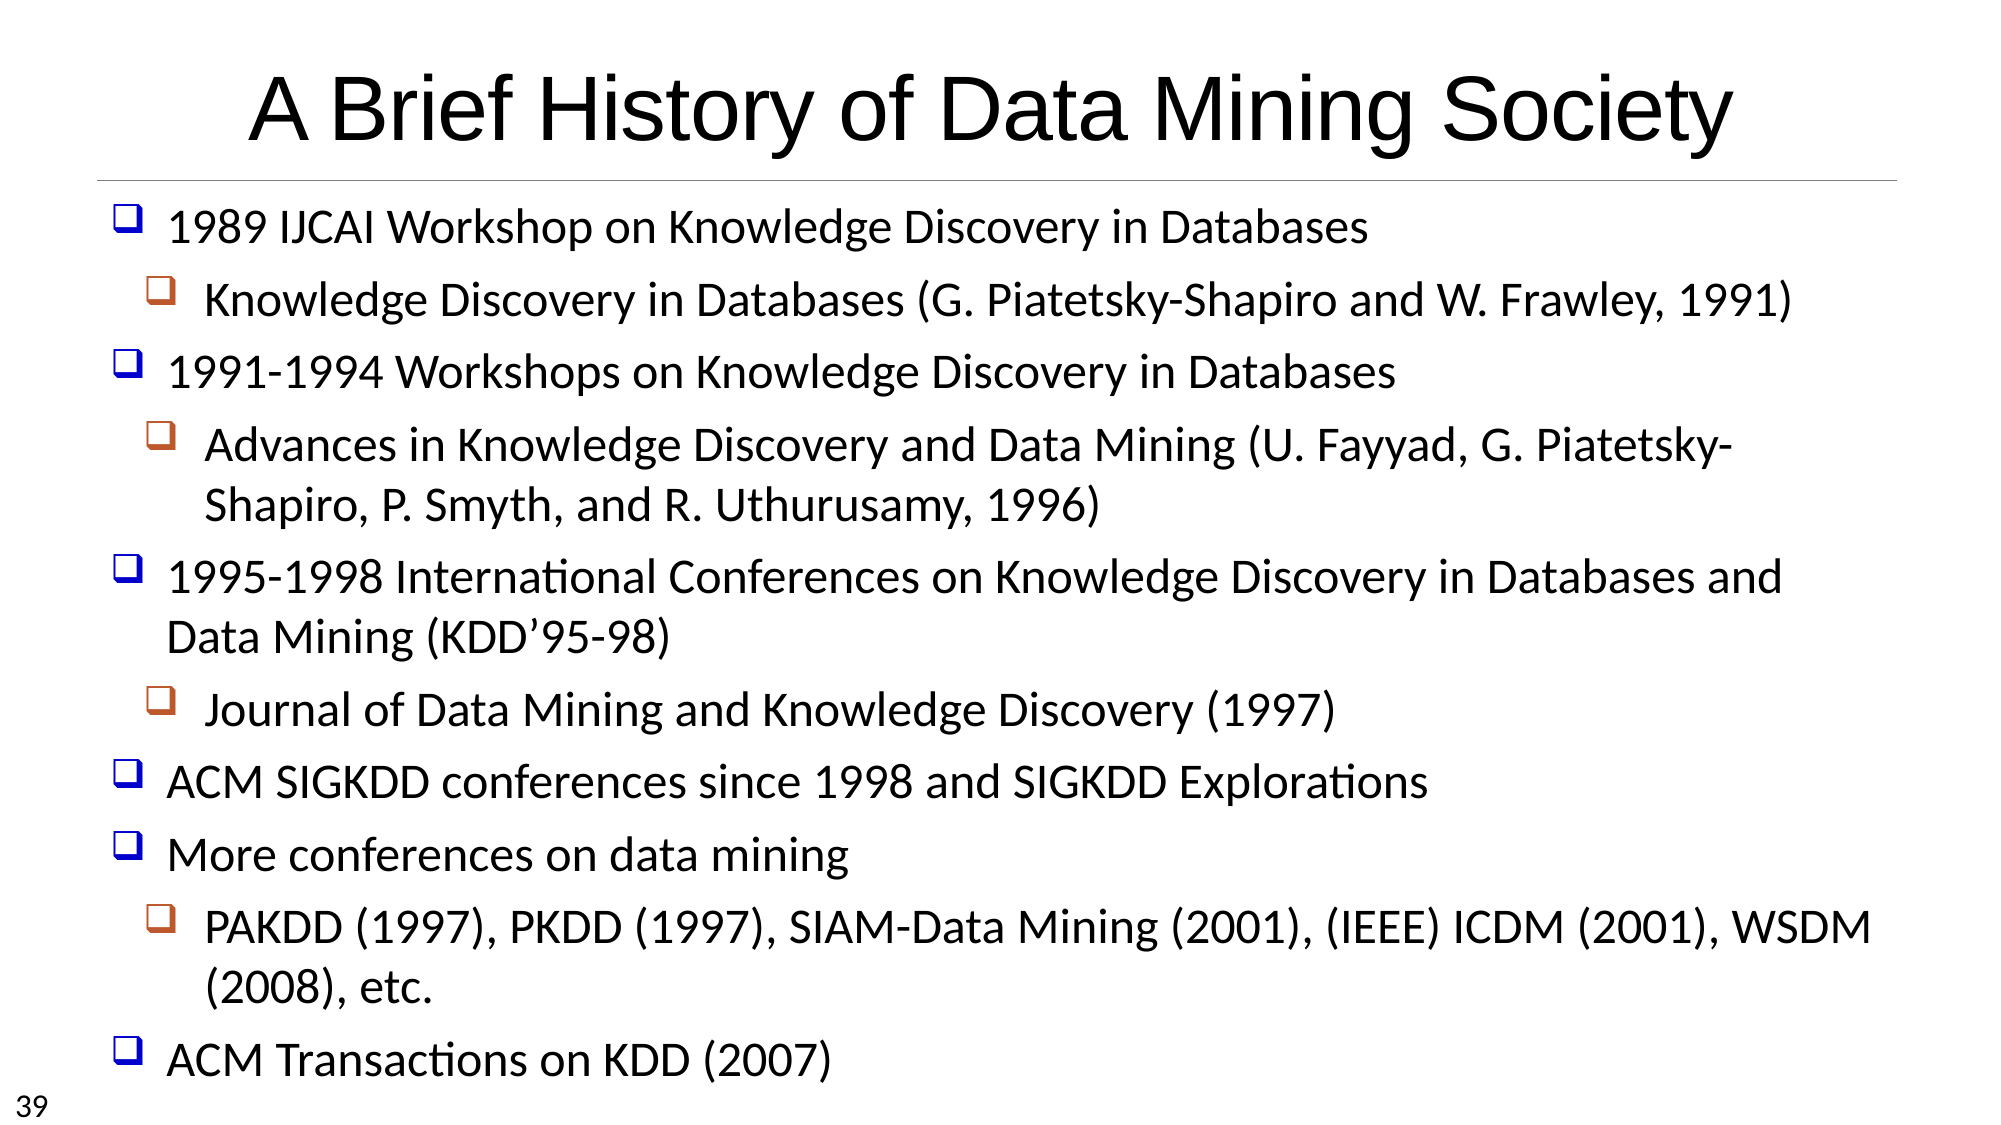

# A Brief History of Data Mining Society
1989 IJCAI Workshop on Knowledge Discovery in Databases
Knowledge Discovery in Databases (G. Piatetsky-Shapiro and W. Frawley, 1991)
1991-1994 Workshops on Knowledge Discovery in Databases
Advances in Knowledge Discovery and Data Mining (U. Fayyad, G. Piatetsky-Shapiro, P. Smyth, and R. Uthurusamy, 1996)
1995-1998 International Conferences on Knowledge Discovery in Databases and Data Mining (KDD’95-98)
Journal of Data Mining and Knowledge Discovery (1997)
ACM SIGKDD conferences since 1998 and SIGKDD Explorations
More conferences on data mining
PAKDD (1997), PKDD (1997), SIAM-Data Mining (2001), (IEEE) ICDM (2001), WSDM (2008), etc.
ACM Transactions on KDD (2007)